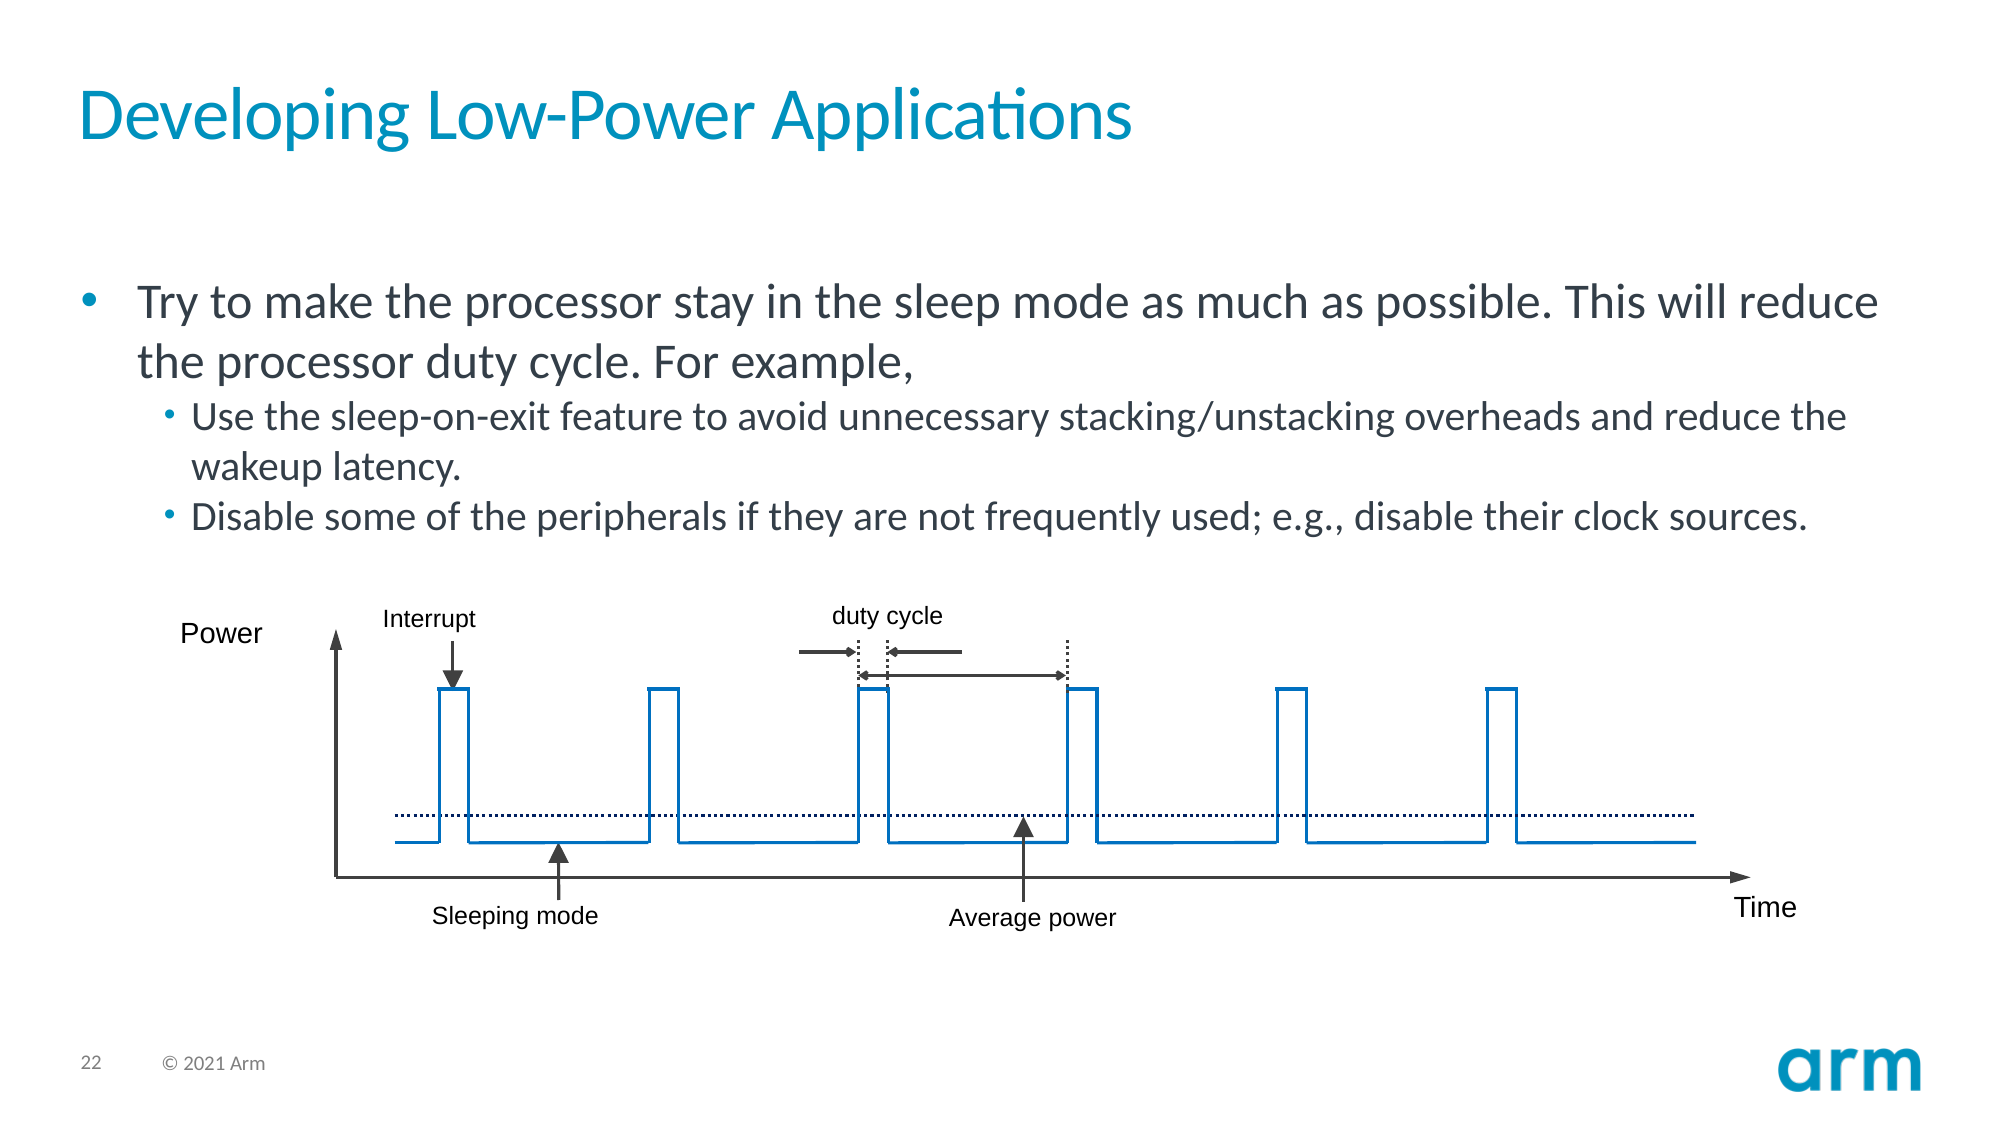

# Developing Low-Power Applications
Try to make the processor stay in the sleep mode as much as possible. This will reduce the processor duty cycle. For example,
Use the sleep-on-exit feature to avoid unnecessary stacking/unstacking overheads and reduce the wakeup latency.
Disable some of the peripherals if they are not frequently used; e.g., disable their clock sources.
duty cycle
Interrupt
Power
Time
Sleeping mode
Average power